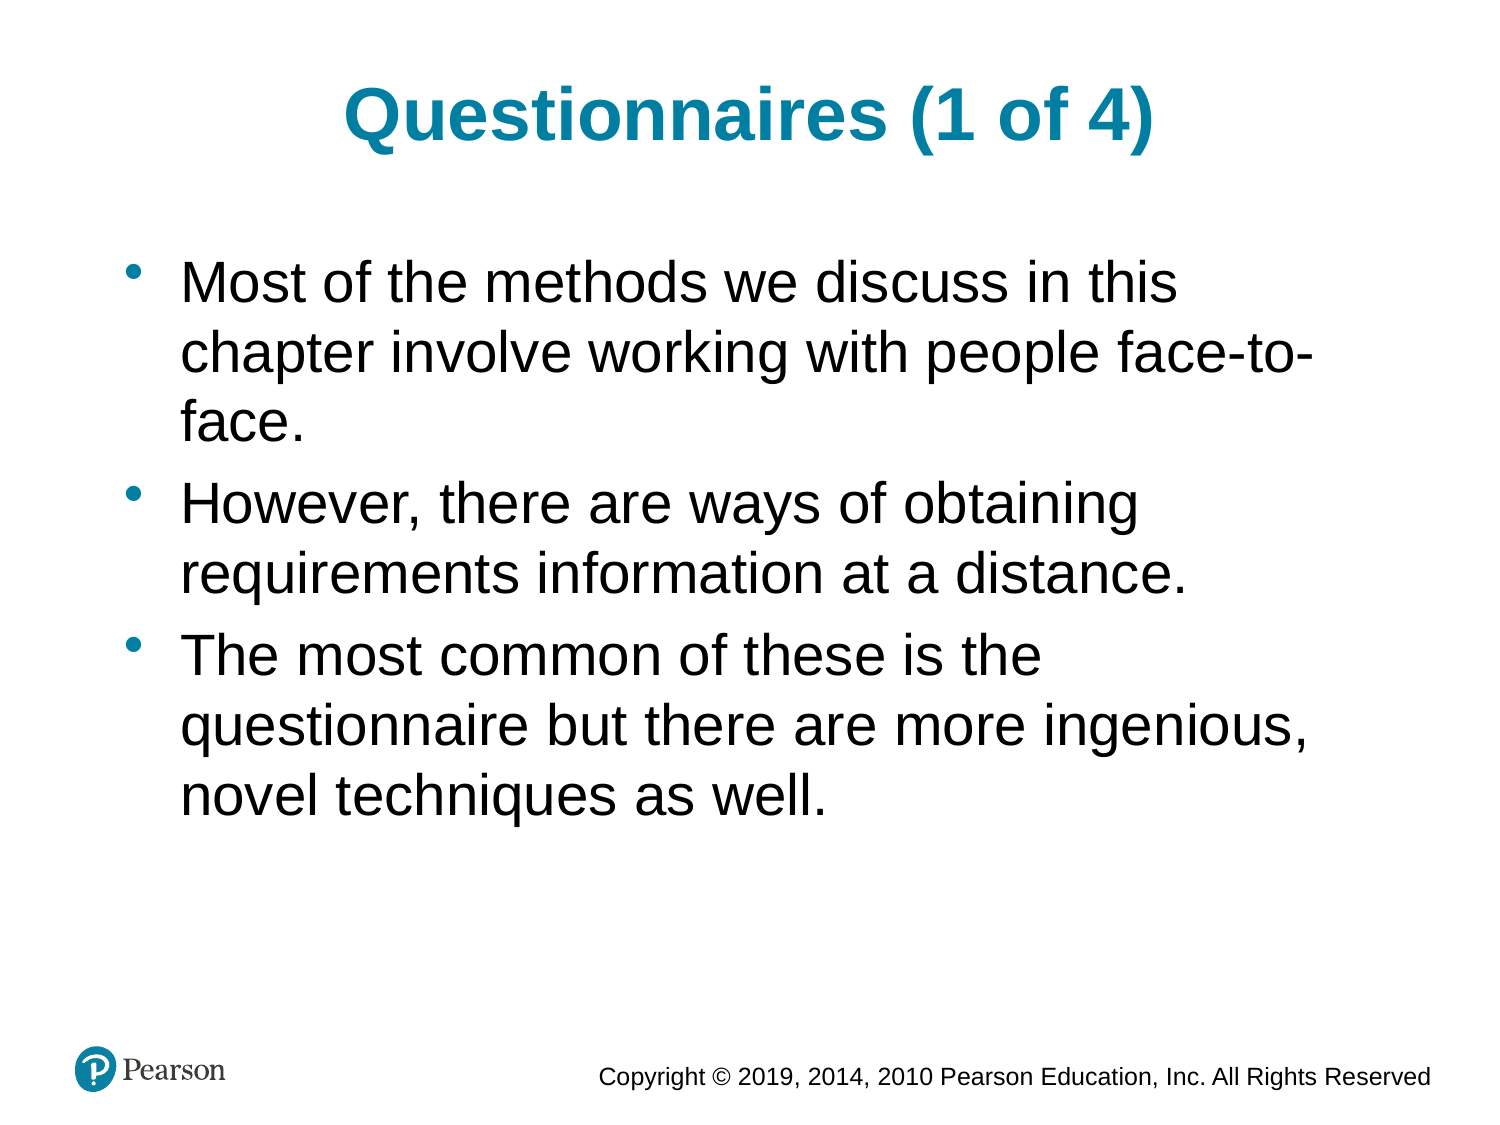

Questionnaires (1 of 4)
Most of the methods we discuss in this chapter involve working with people face-to-face.
However, there are ways of obtaining requirements information at a distance.
The most common of these is the questionnaire but there are more ingenious, novel techniques as well.